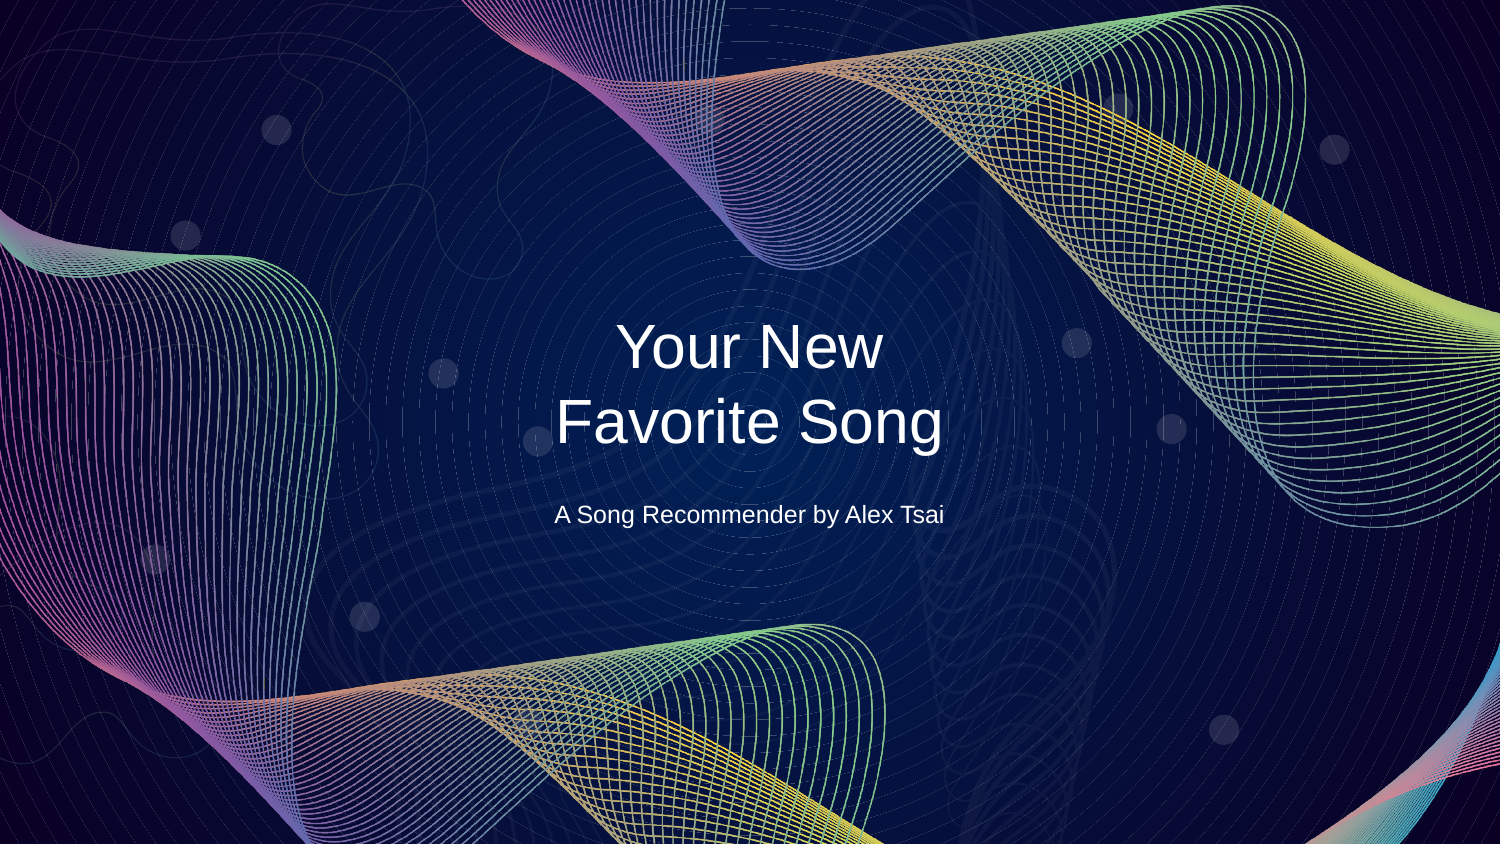

# Your New Favorite Song
A Song Recommender by Alex Tsai